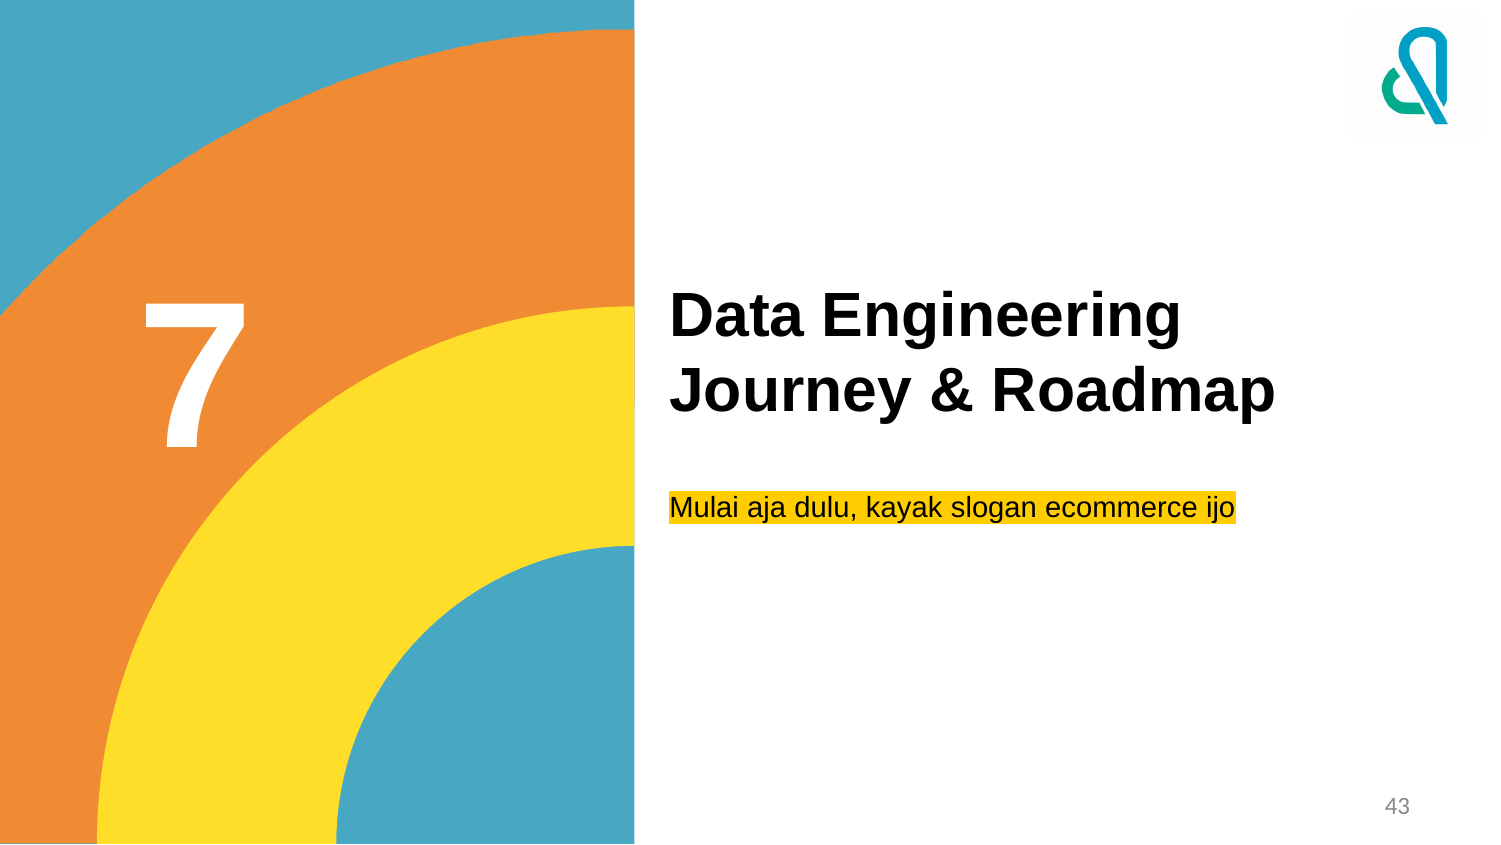

7
Data Engineering
Journey & Roadmap
Mulai aja dulu, kayak slogan ecommerce ijo

43